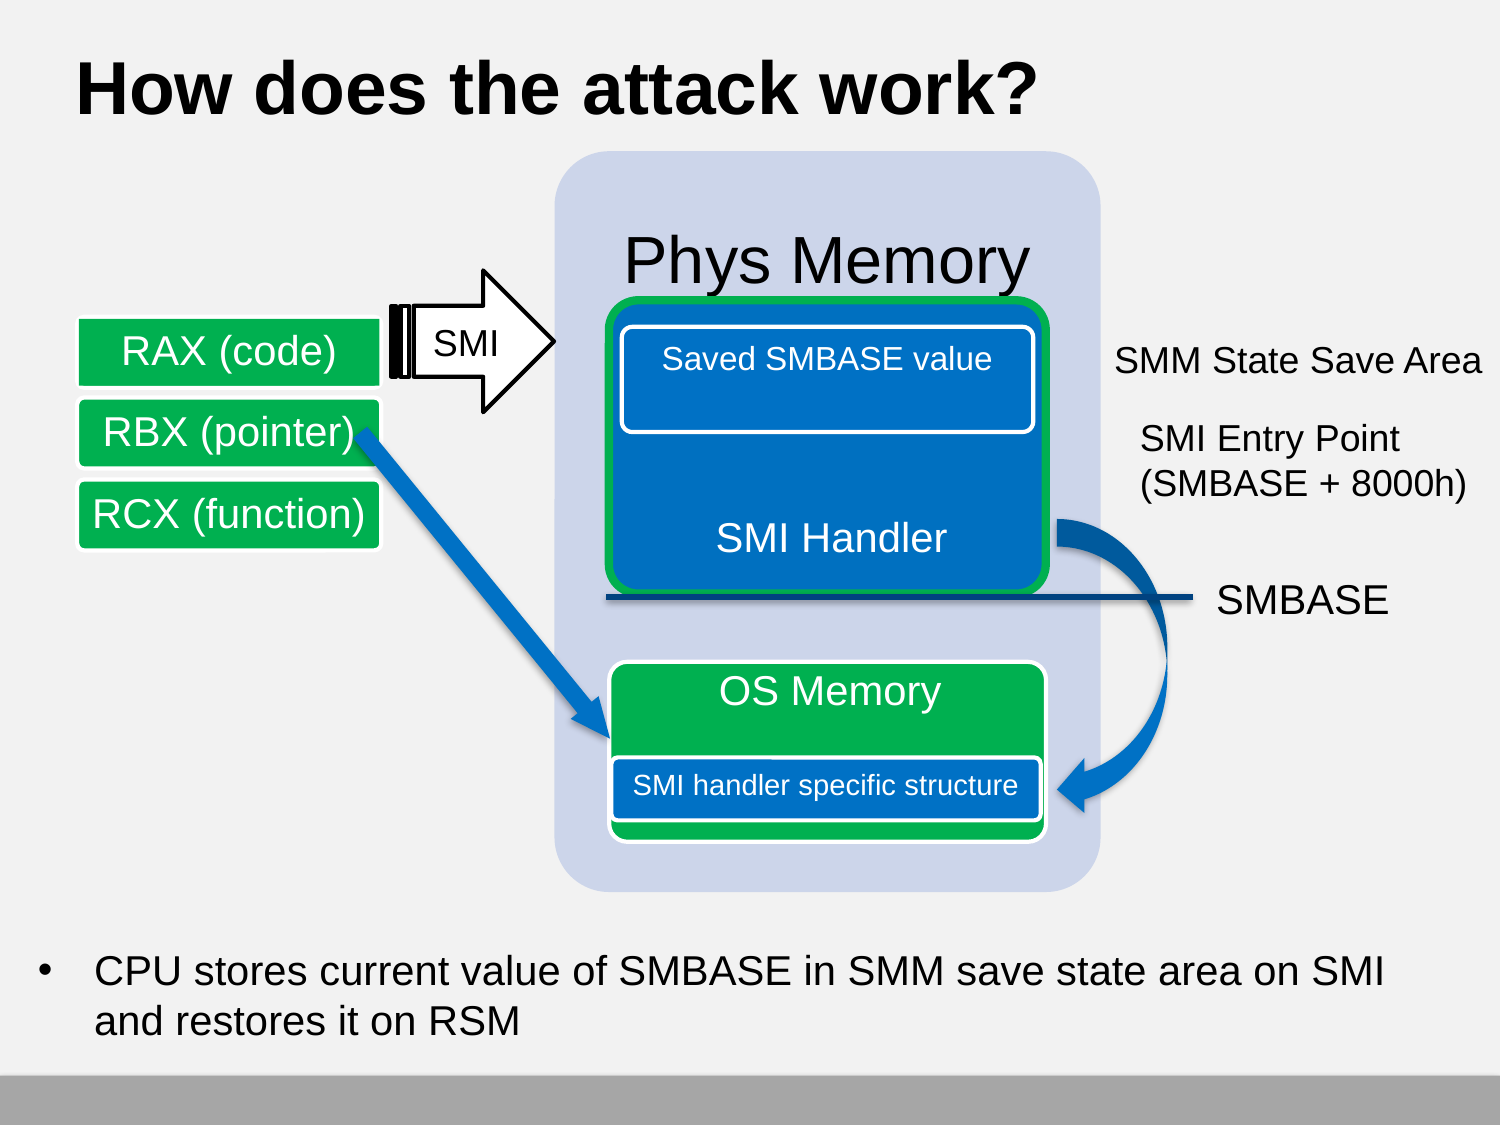

# How does the attack work?
Phys Memory

SMI Handler
OS Memory

SMI

RAX (code)
Saved SMBASE value
SMM State Save Area

RBX (pointer)
SMI Entry Point (SMBASE + 8000h)

RCX (function)

SMBASE

SMI handler specific structure
CPU stores current value of SMBASE in SMM save state area on SMI and restores it on RSM